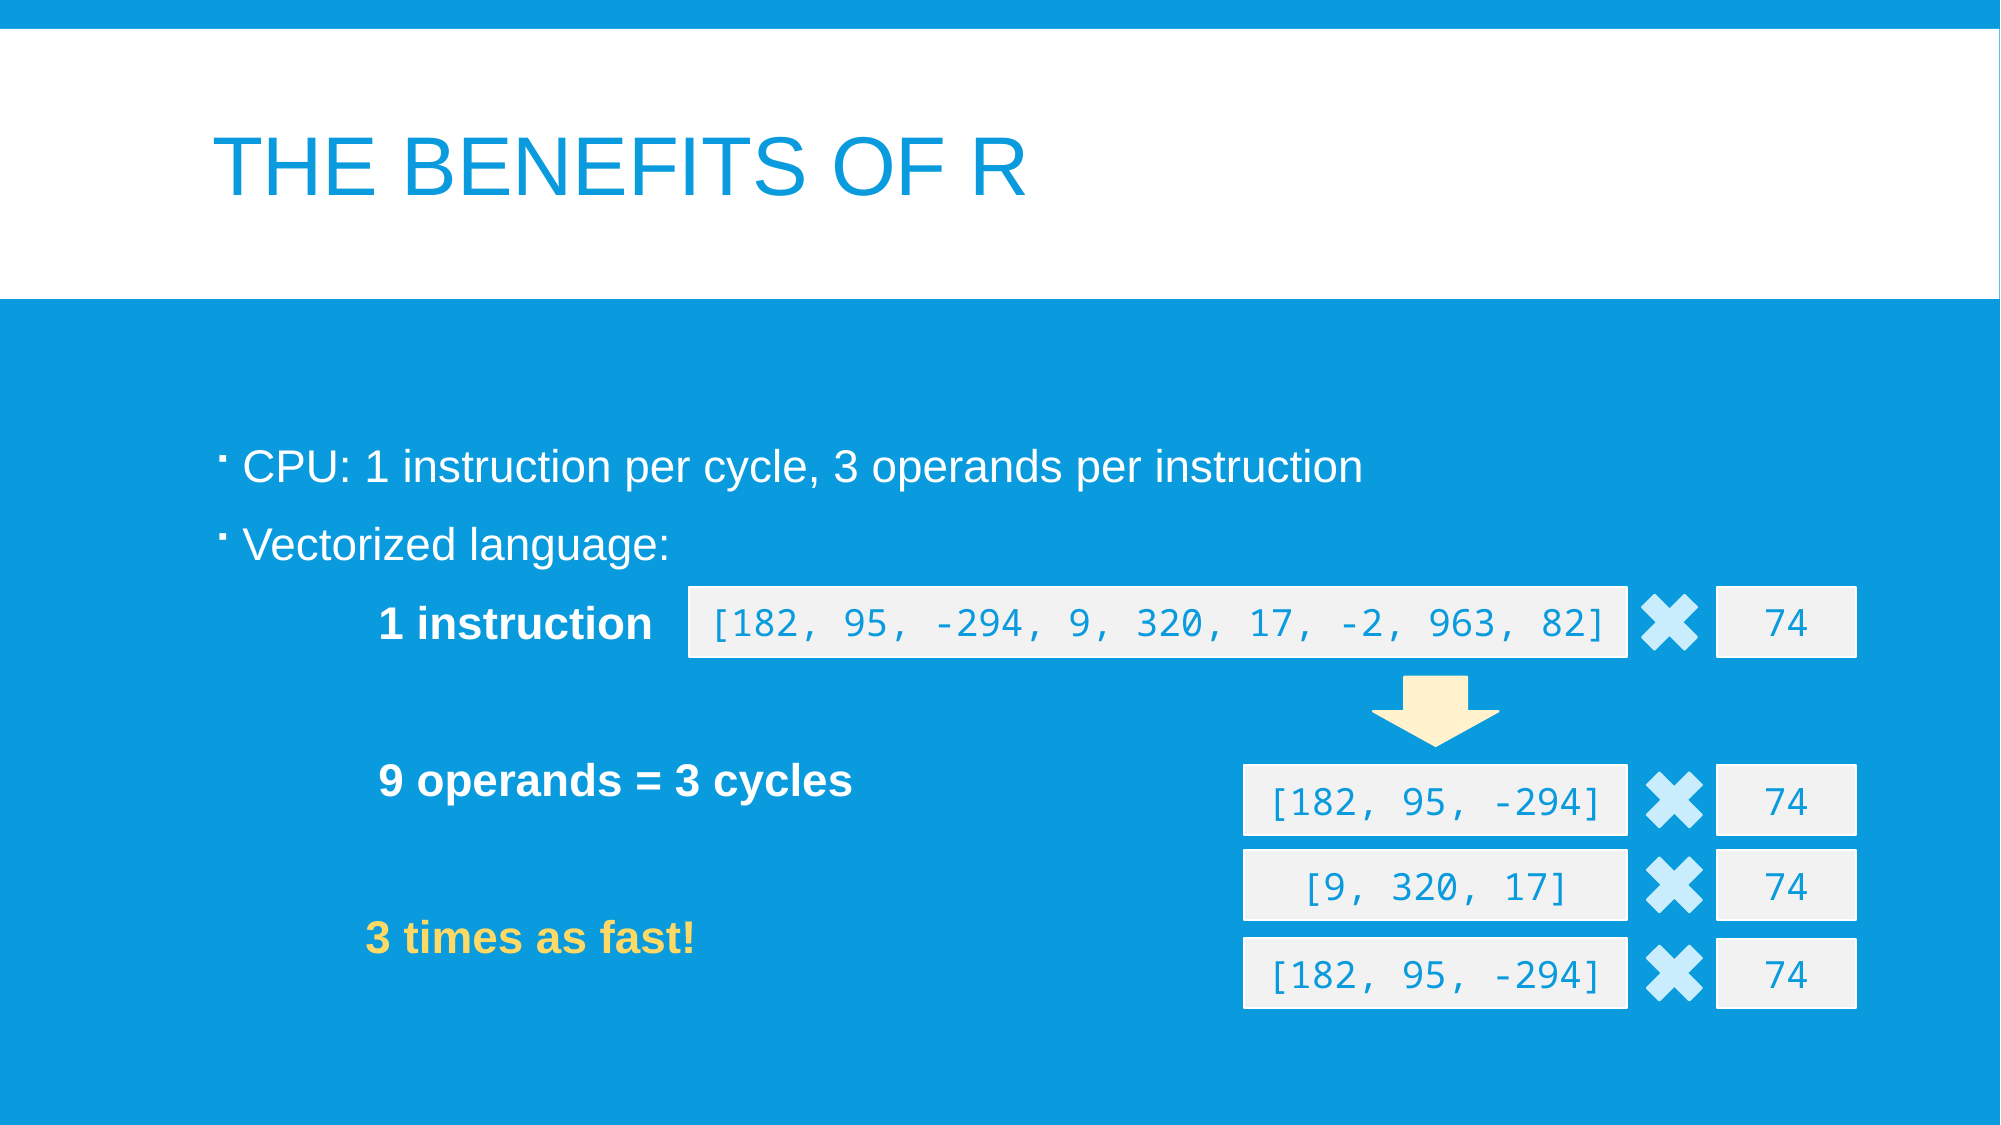

# THE BENEFITS OF R
CPU: 1 instruction per cycle, 3 operands per instruction
Vectorized language:
             1 instruction

             9 operands = 3 cycles

            3 times as fast!
[182, 95, -294, 9, 320, 17, -2, 963, 82]
74

[182, 95, -294]
74

[9, 320, 17]
74

[182, 95, -294]
74